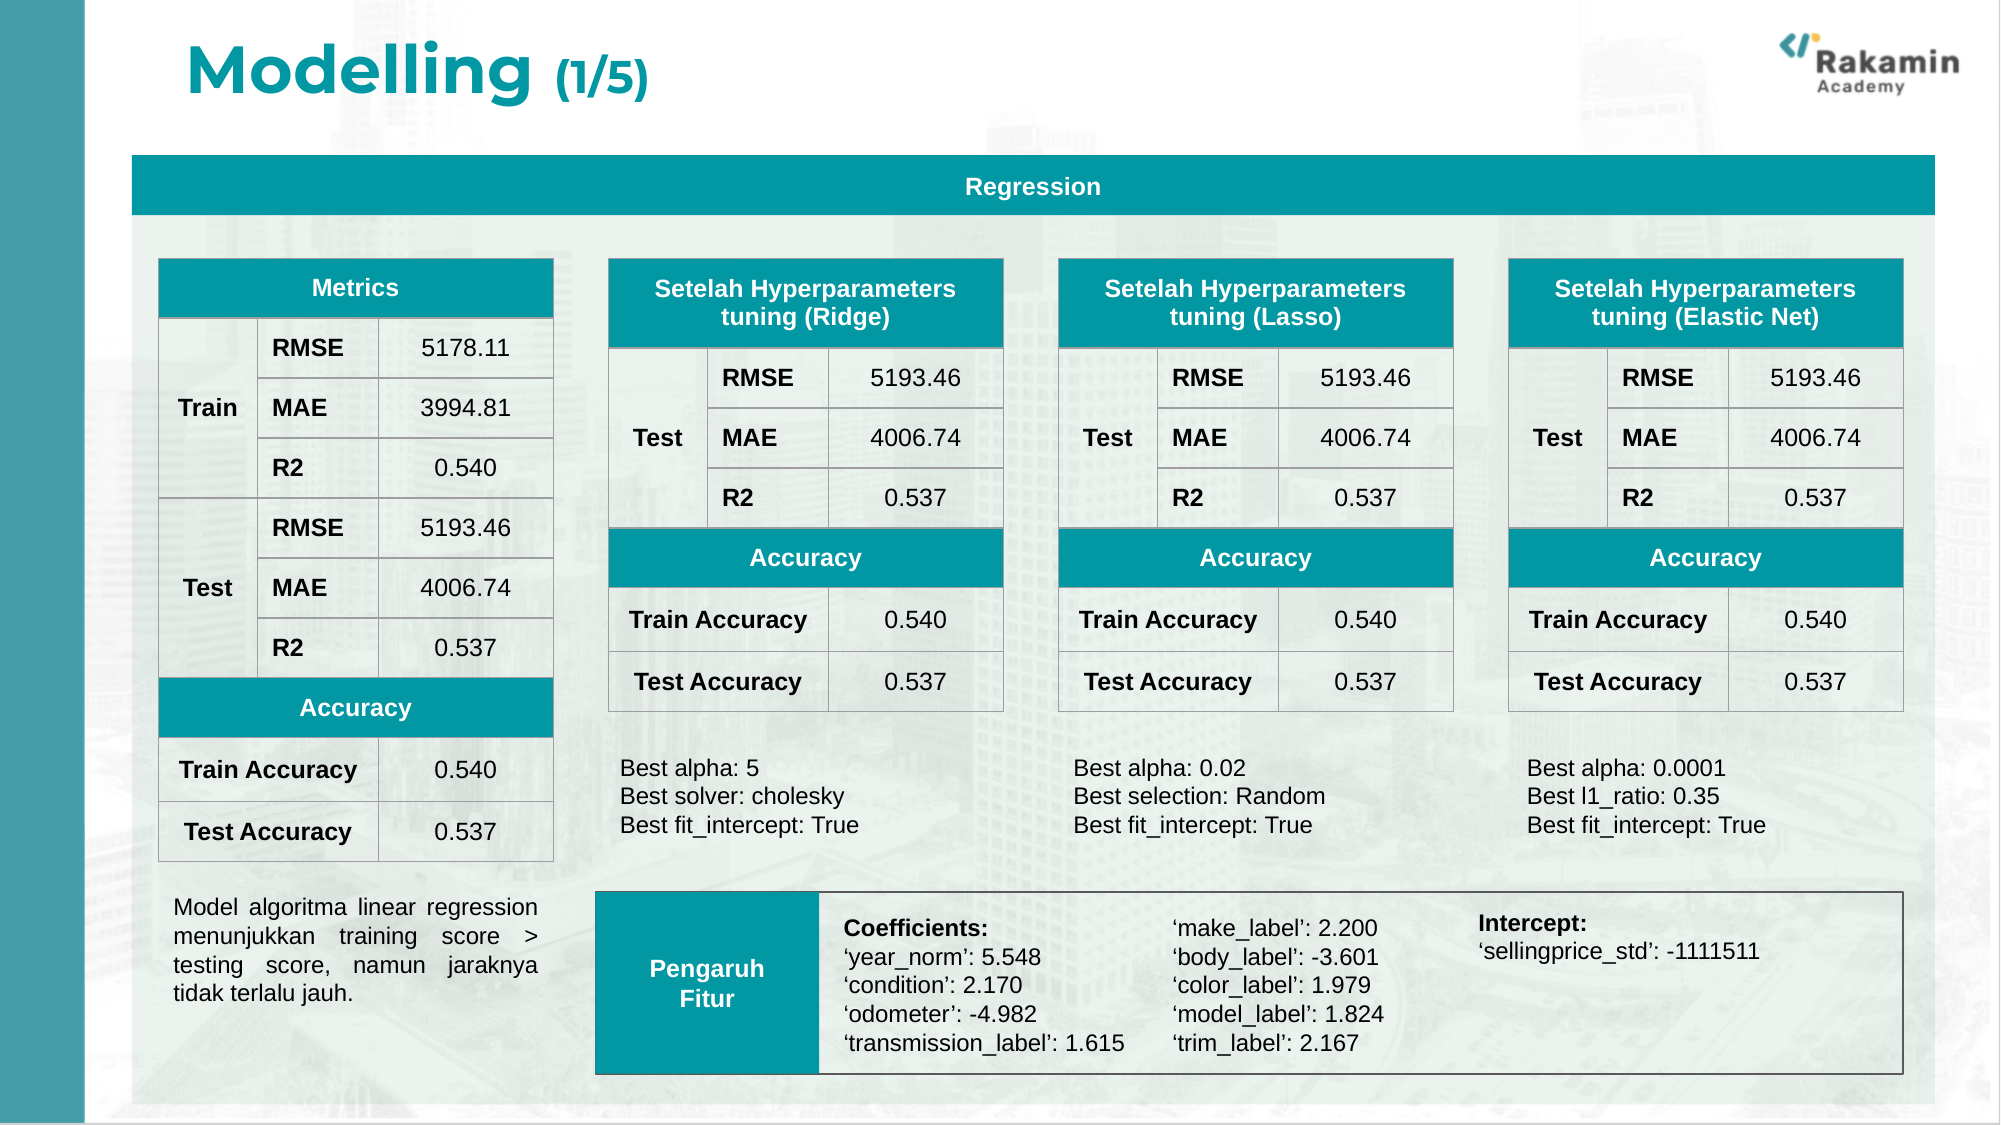

Modelling (1/5)

Regression
| Metrics |  |  |
| --- | --- | --- |
| Train | RMSE | 5178.11 |
|  | MAE | 3994.81 |
|  | R2 | 0.540 |
| Test | RMSE | 5193.46 |
|  | MAE | 4006.74 |
|  | R2 | 0.537 |
| Accuracy |  |  |
| Train Accuracy |  | 0.540 |
| Test Accuracy |  | 0.537 |
| Setelah Hyperparameters tuning (Ridge) |  |  |
| --- | --- | --- |
| Test | RMSE | 5193.46 |
|  | MAE | 4006.74 |
|  | R2 | 0.537 |
| Accuracy |  |  |
| Train Accuracy |  | 0.540 |
| Test Accuracy |  | 0.537 |
| Setelah Hyperparameters tuning (Lasso) |  |  |
| --- | --- | --- |
| Test | RMSE | 5193.46 |
|  | MAE | 4006.74 |
|  | R2 | 0.537 |
| Accuracy |  |  |
| Train Accuracy |  | 0.540 |
| Test Accuracy |  | 0.537 |
| Setelah Hyperparameters tuning (Elastic Net) |  |  |
| --- | --- | --- |
| Test | RMSE | 5193.46 |
|  | MAE | 4006.74 |
|  | R2 | 0.537 |
| Accuracy |  |  |
| Train Accuracy |  | 0.540 |
| Test Accuracy |  | 0.537 |
Best alpha: 5
Best solver: cholesky
Best fit_intercept: True
Best alpha: 0.02
Best selection: Random
Best fit_intercept: True
Best alpha: 0.0001
Best l1_ratio: 0.35
Best fit_intercept: True
Model algoritma linear regression menunjukkan training score > testing score, namun jaraknya tidak terlalu jauh.

Pengaruh
Fitur
Intercept:
‘sellingprice_std’: -1111511
Coefficients:
‘year_norm’: 5.548
‘condition’: 2.170
‘odometer’: -4.982
‘transmission_label’: 1.615
‘make_label’: 2.200
‘body_label’: -3.601
‘color_label’: 1.979
‘model_label’: 1.824
‘trim_label’: 2.167